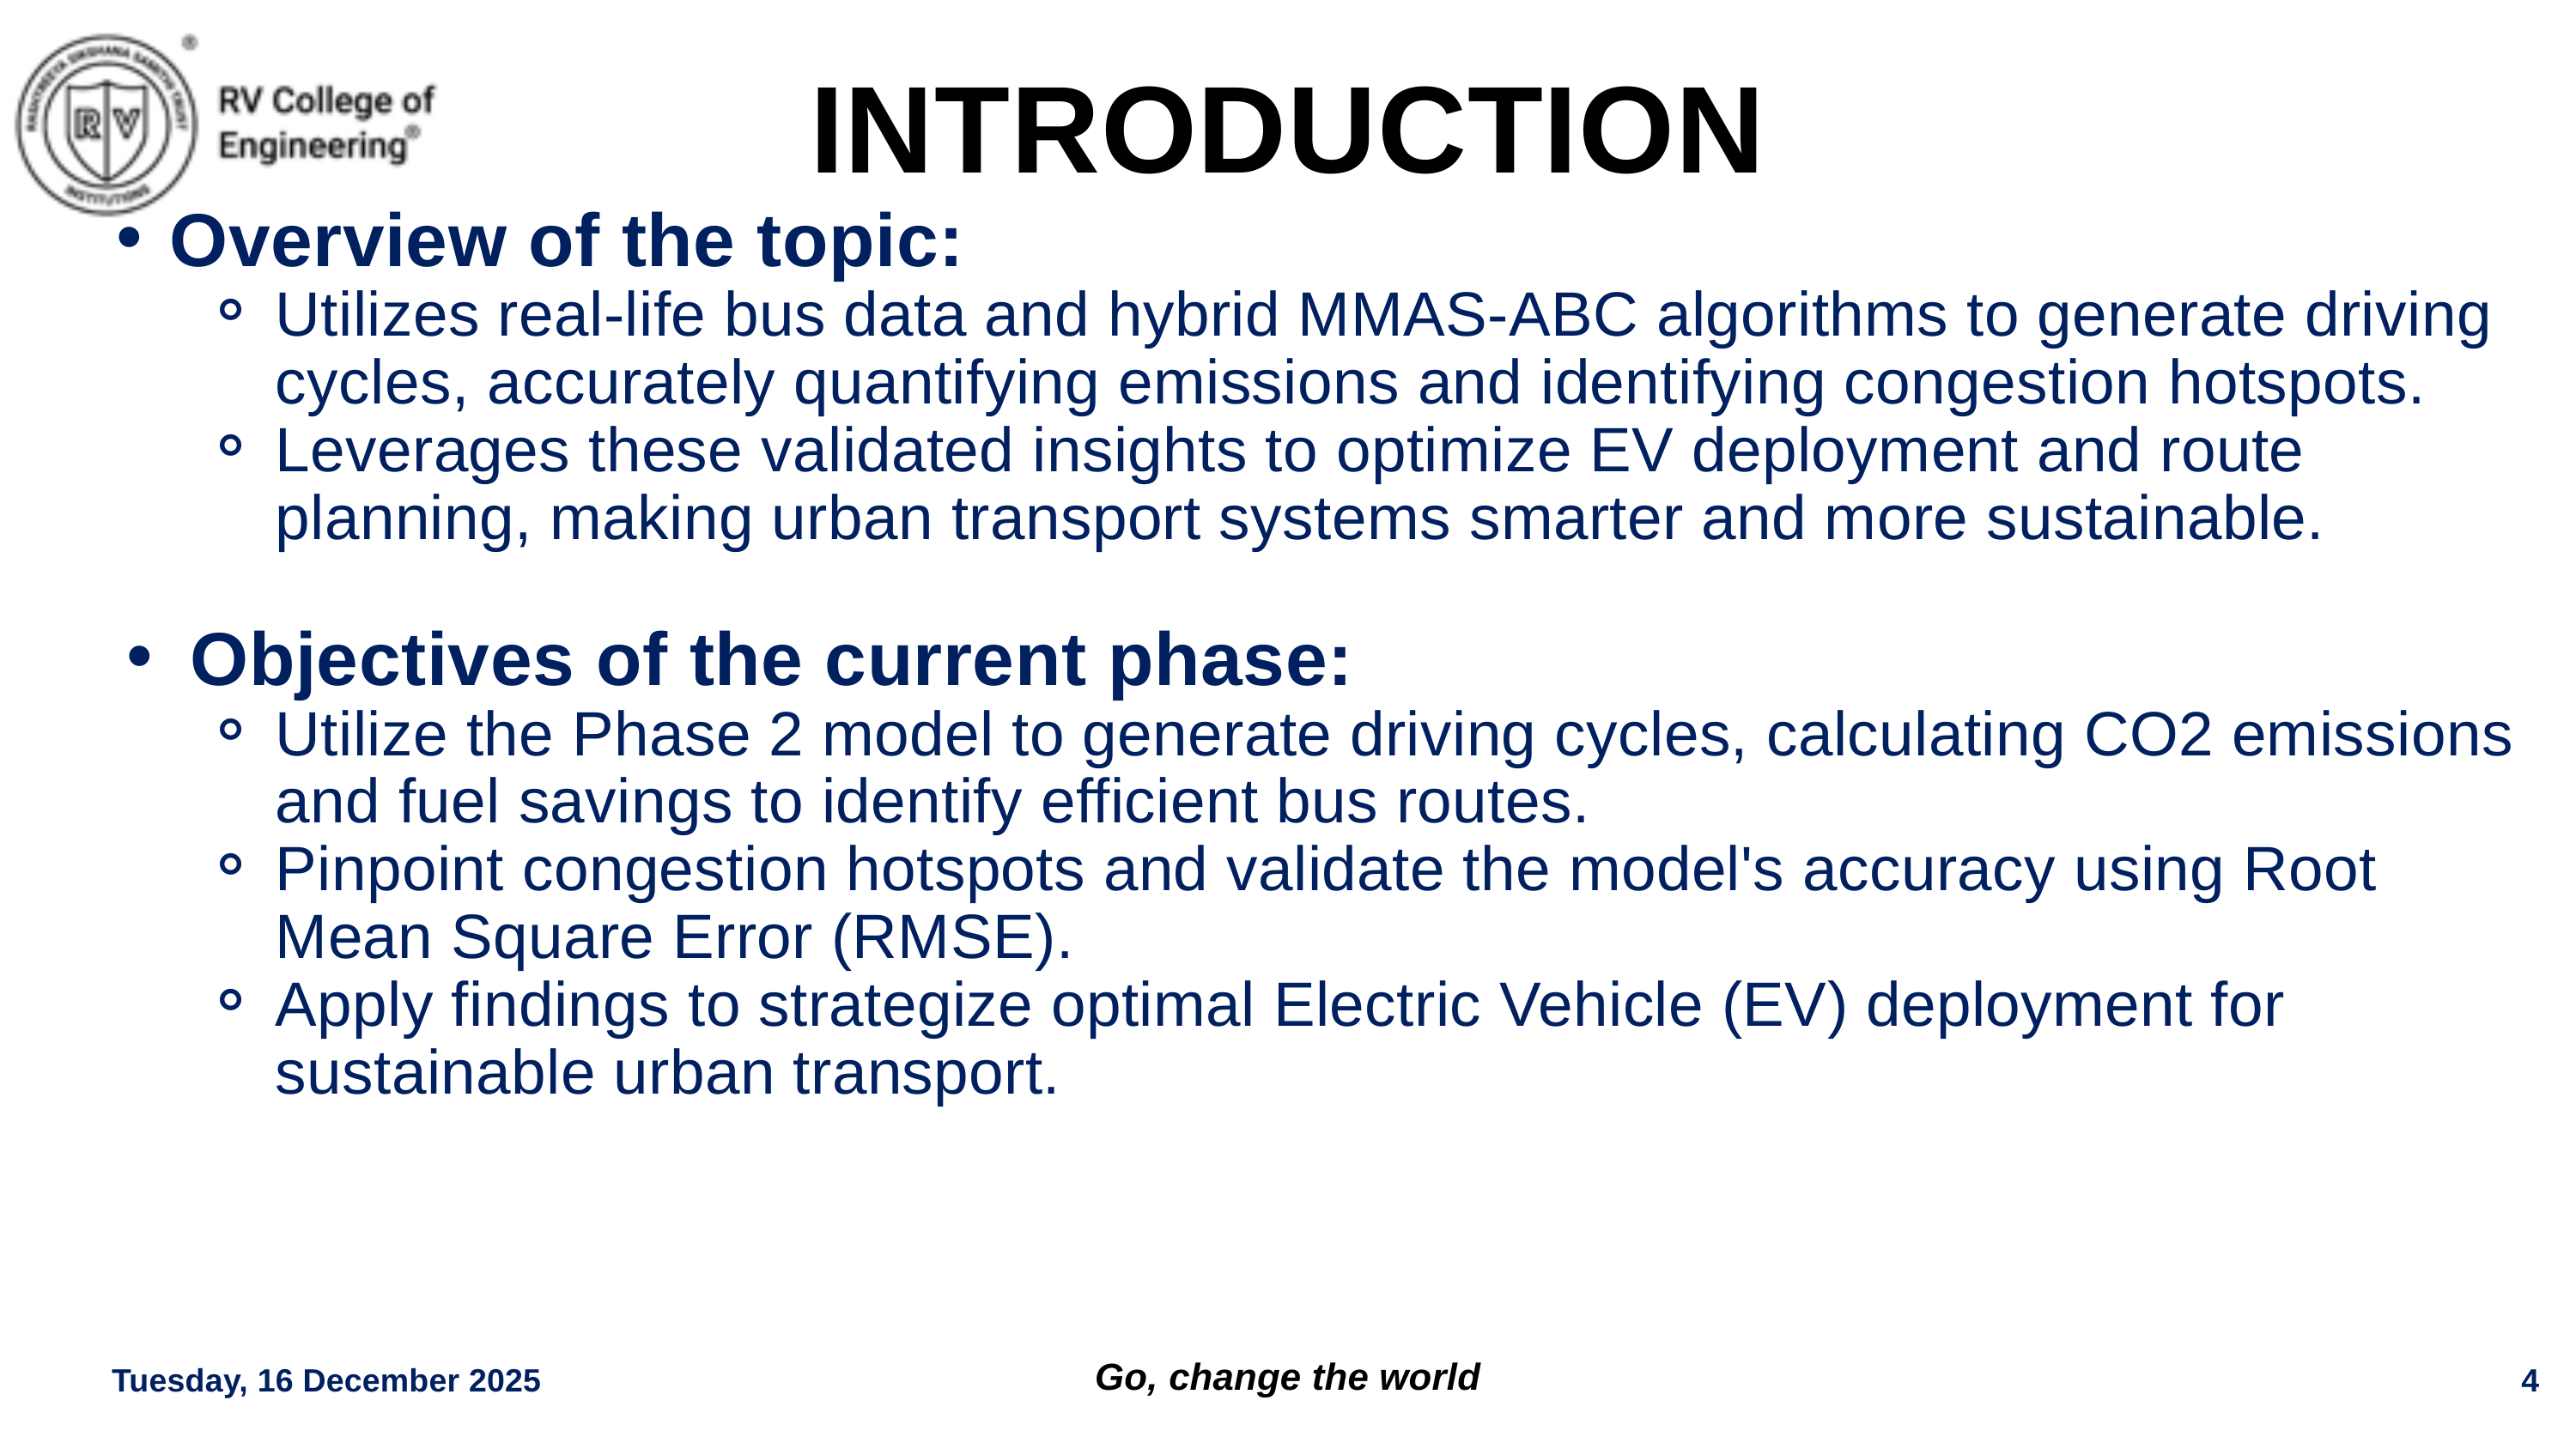

INTRODUCTION
Overview of the topic:
Utilizes real-life bus data and hybrid MMAS-ABC algorithms to generate driving cycles, accurately quantifying emissions and identifying congestion hotspots.
Leverages these validated insights to optimize EV deployment and route planning, making urban transport systems smarter and more sustainable.

Objectives of the current phase:
Utilize the Phase 2 model to generate driving cycles, calculating CO2 emissions and fuel savings to identify efficient bus routes.
Pinpoint congestion hotspots and validate the model's accuracy using Root Mean Square Error (RMSE).
Apply findings to strategize optimal Electric Vehicle (EV) deployment for sustainable urban transport.

Tuesday, 16 December 2025

4
Go, change the world